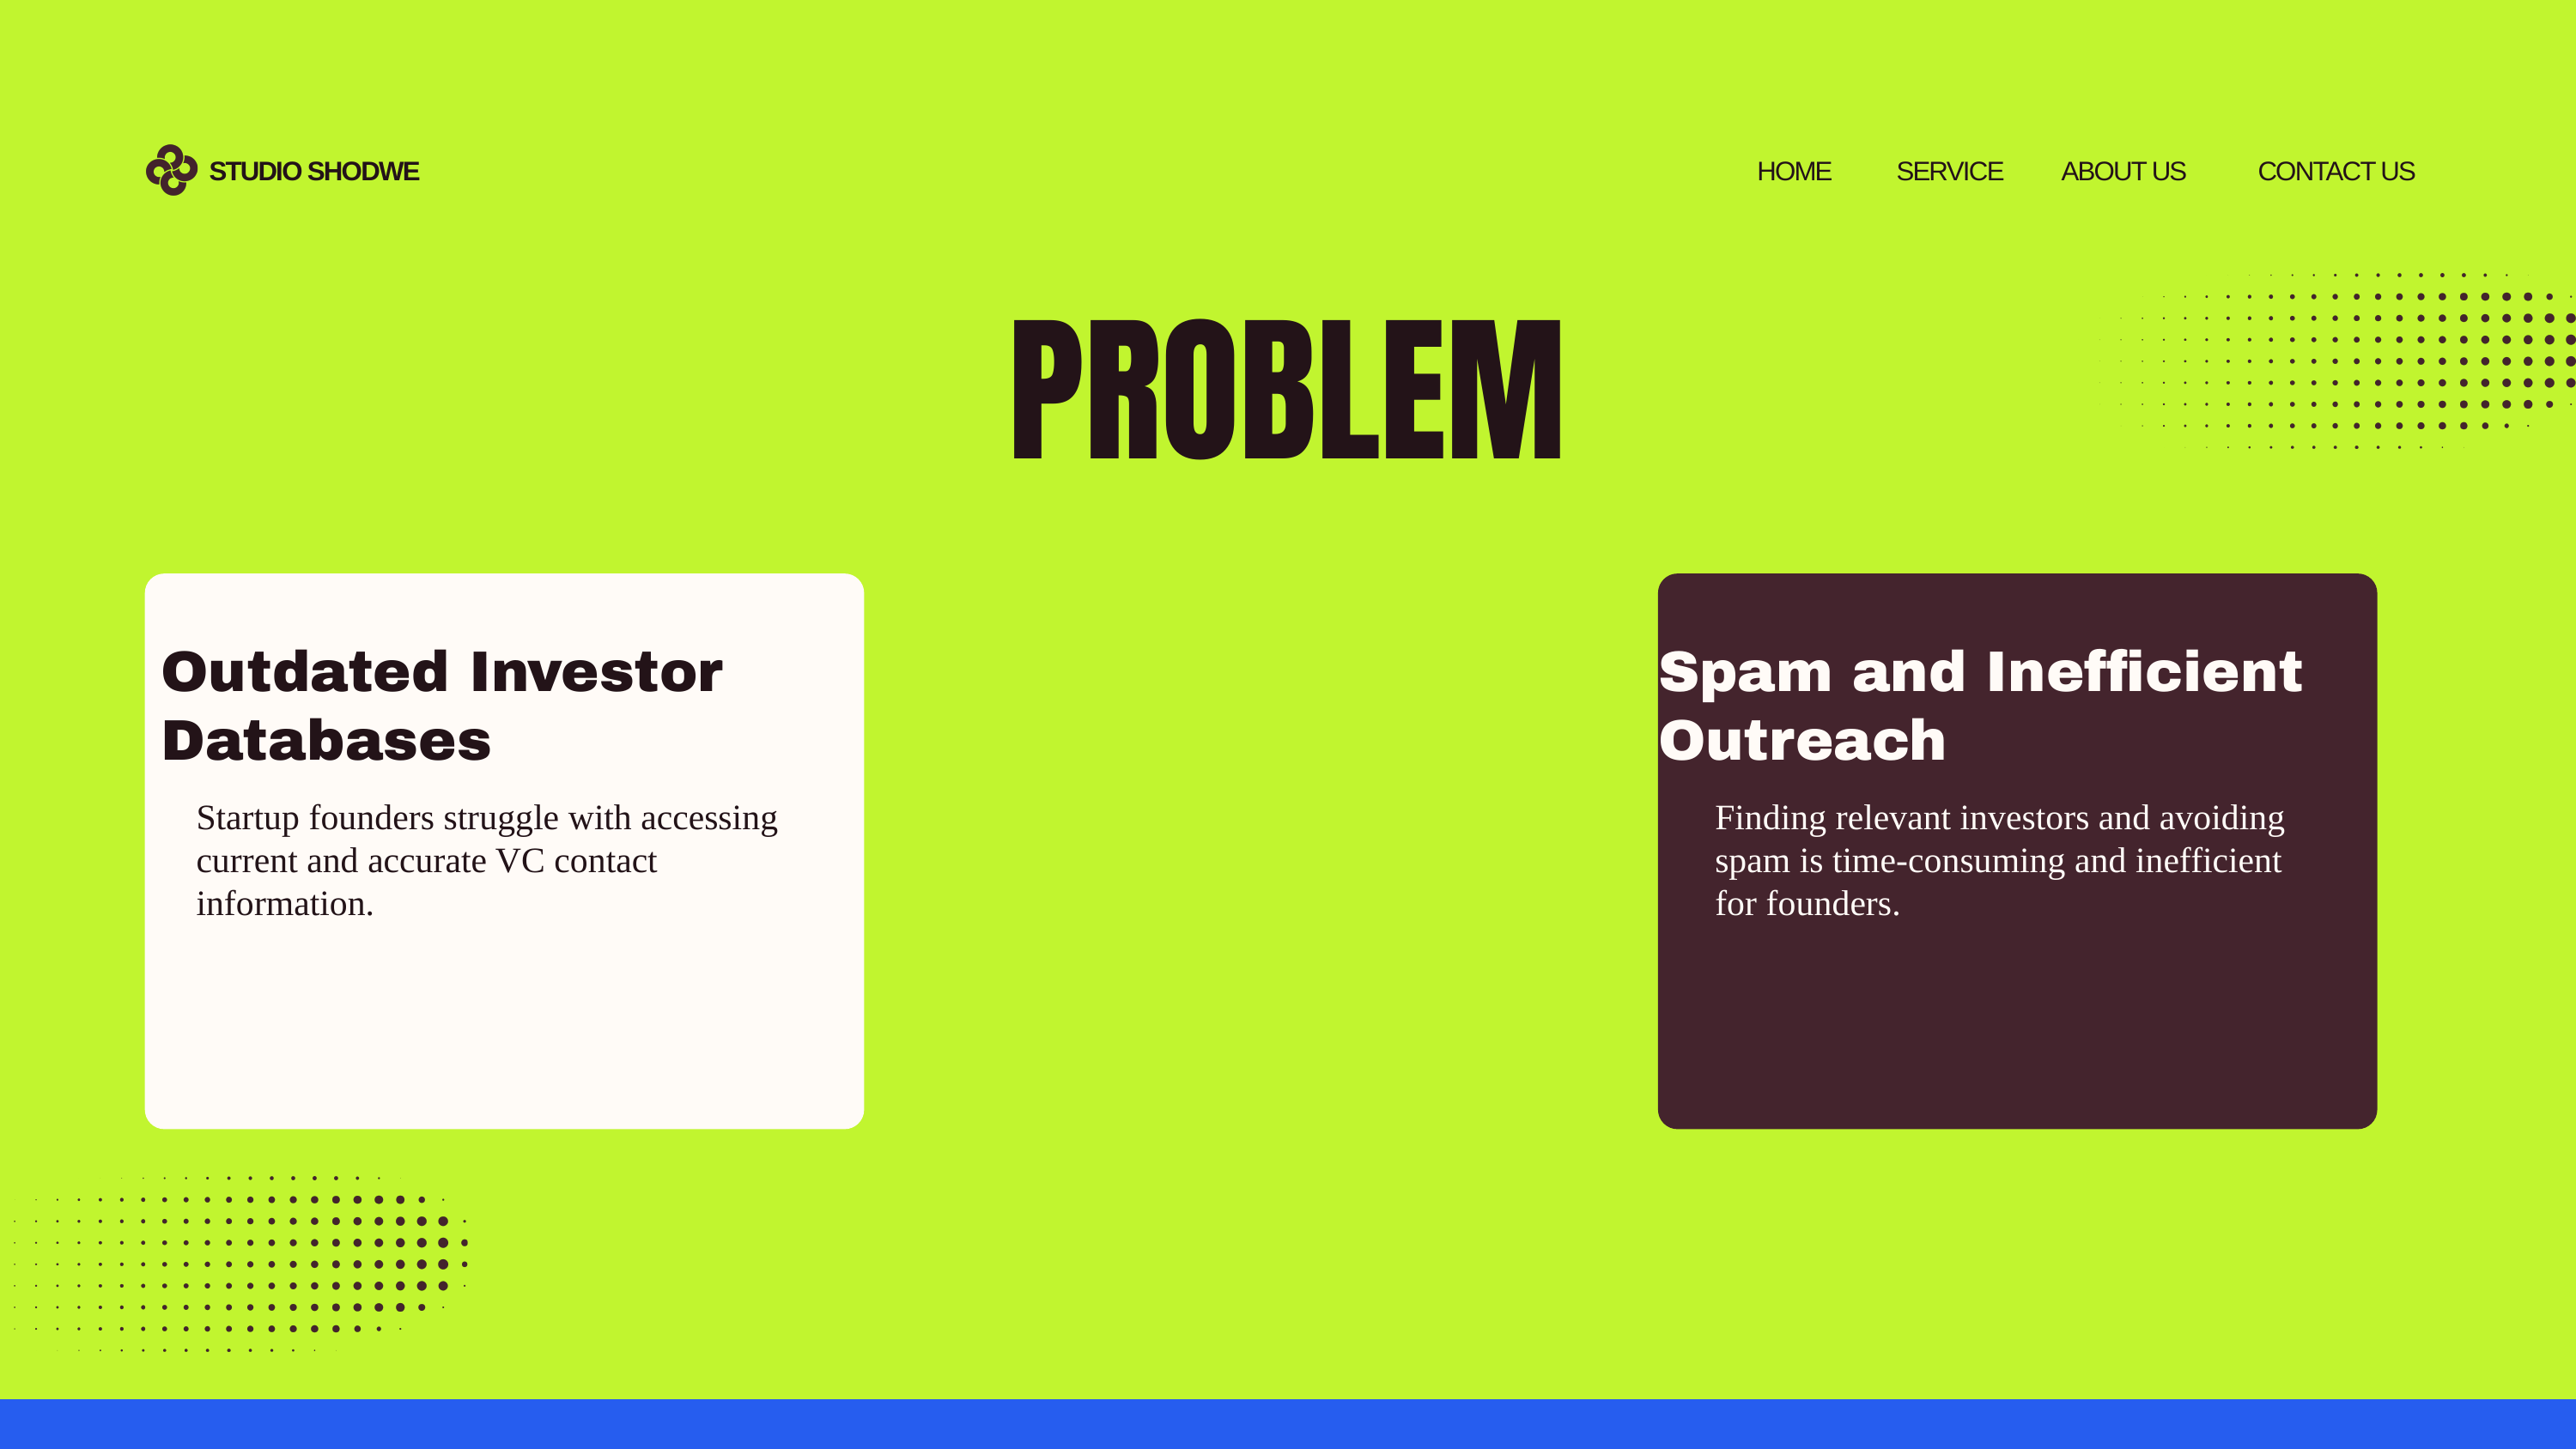

STUDIO SHODWE
HOME
SERVICE
ABOUT US
CONTACT US
PROBLEM

Outdated Investor Databases
Spam and Inefficient Outreach
Startup founders struggle with accessing current and accurate VC contact information.
Finding relevant investors and avoiding spam is time-consuming and inefficient for founders.